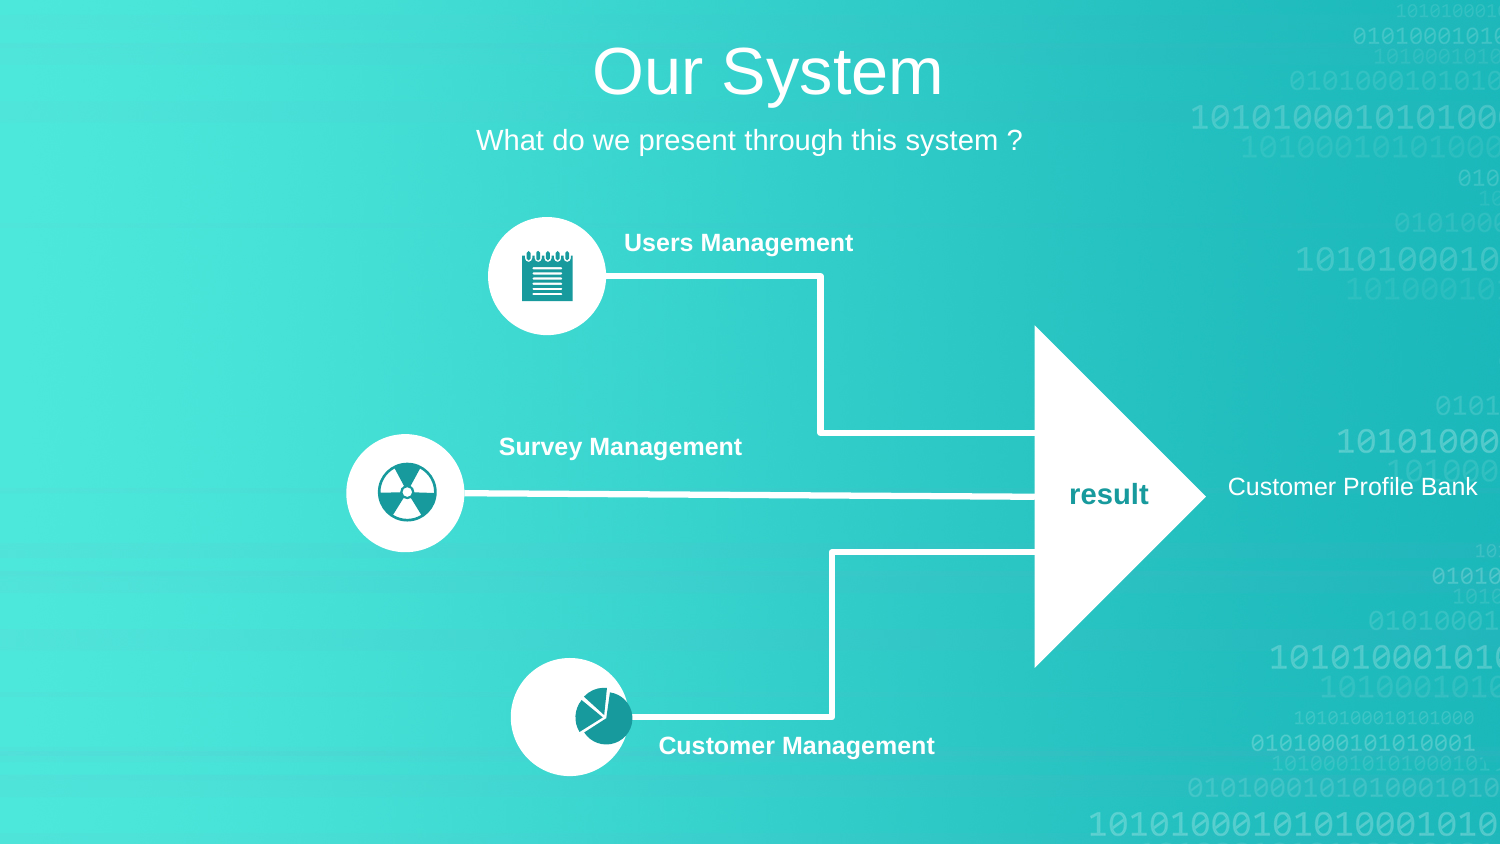

Our System
What do we present through this system ?

Users Management

Survey Management

Customer Profile Bank
result

Customer Management